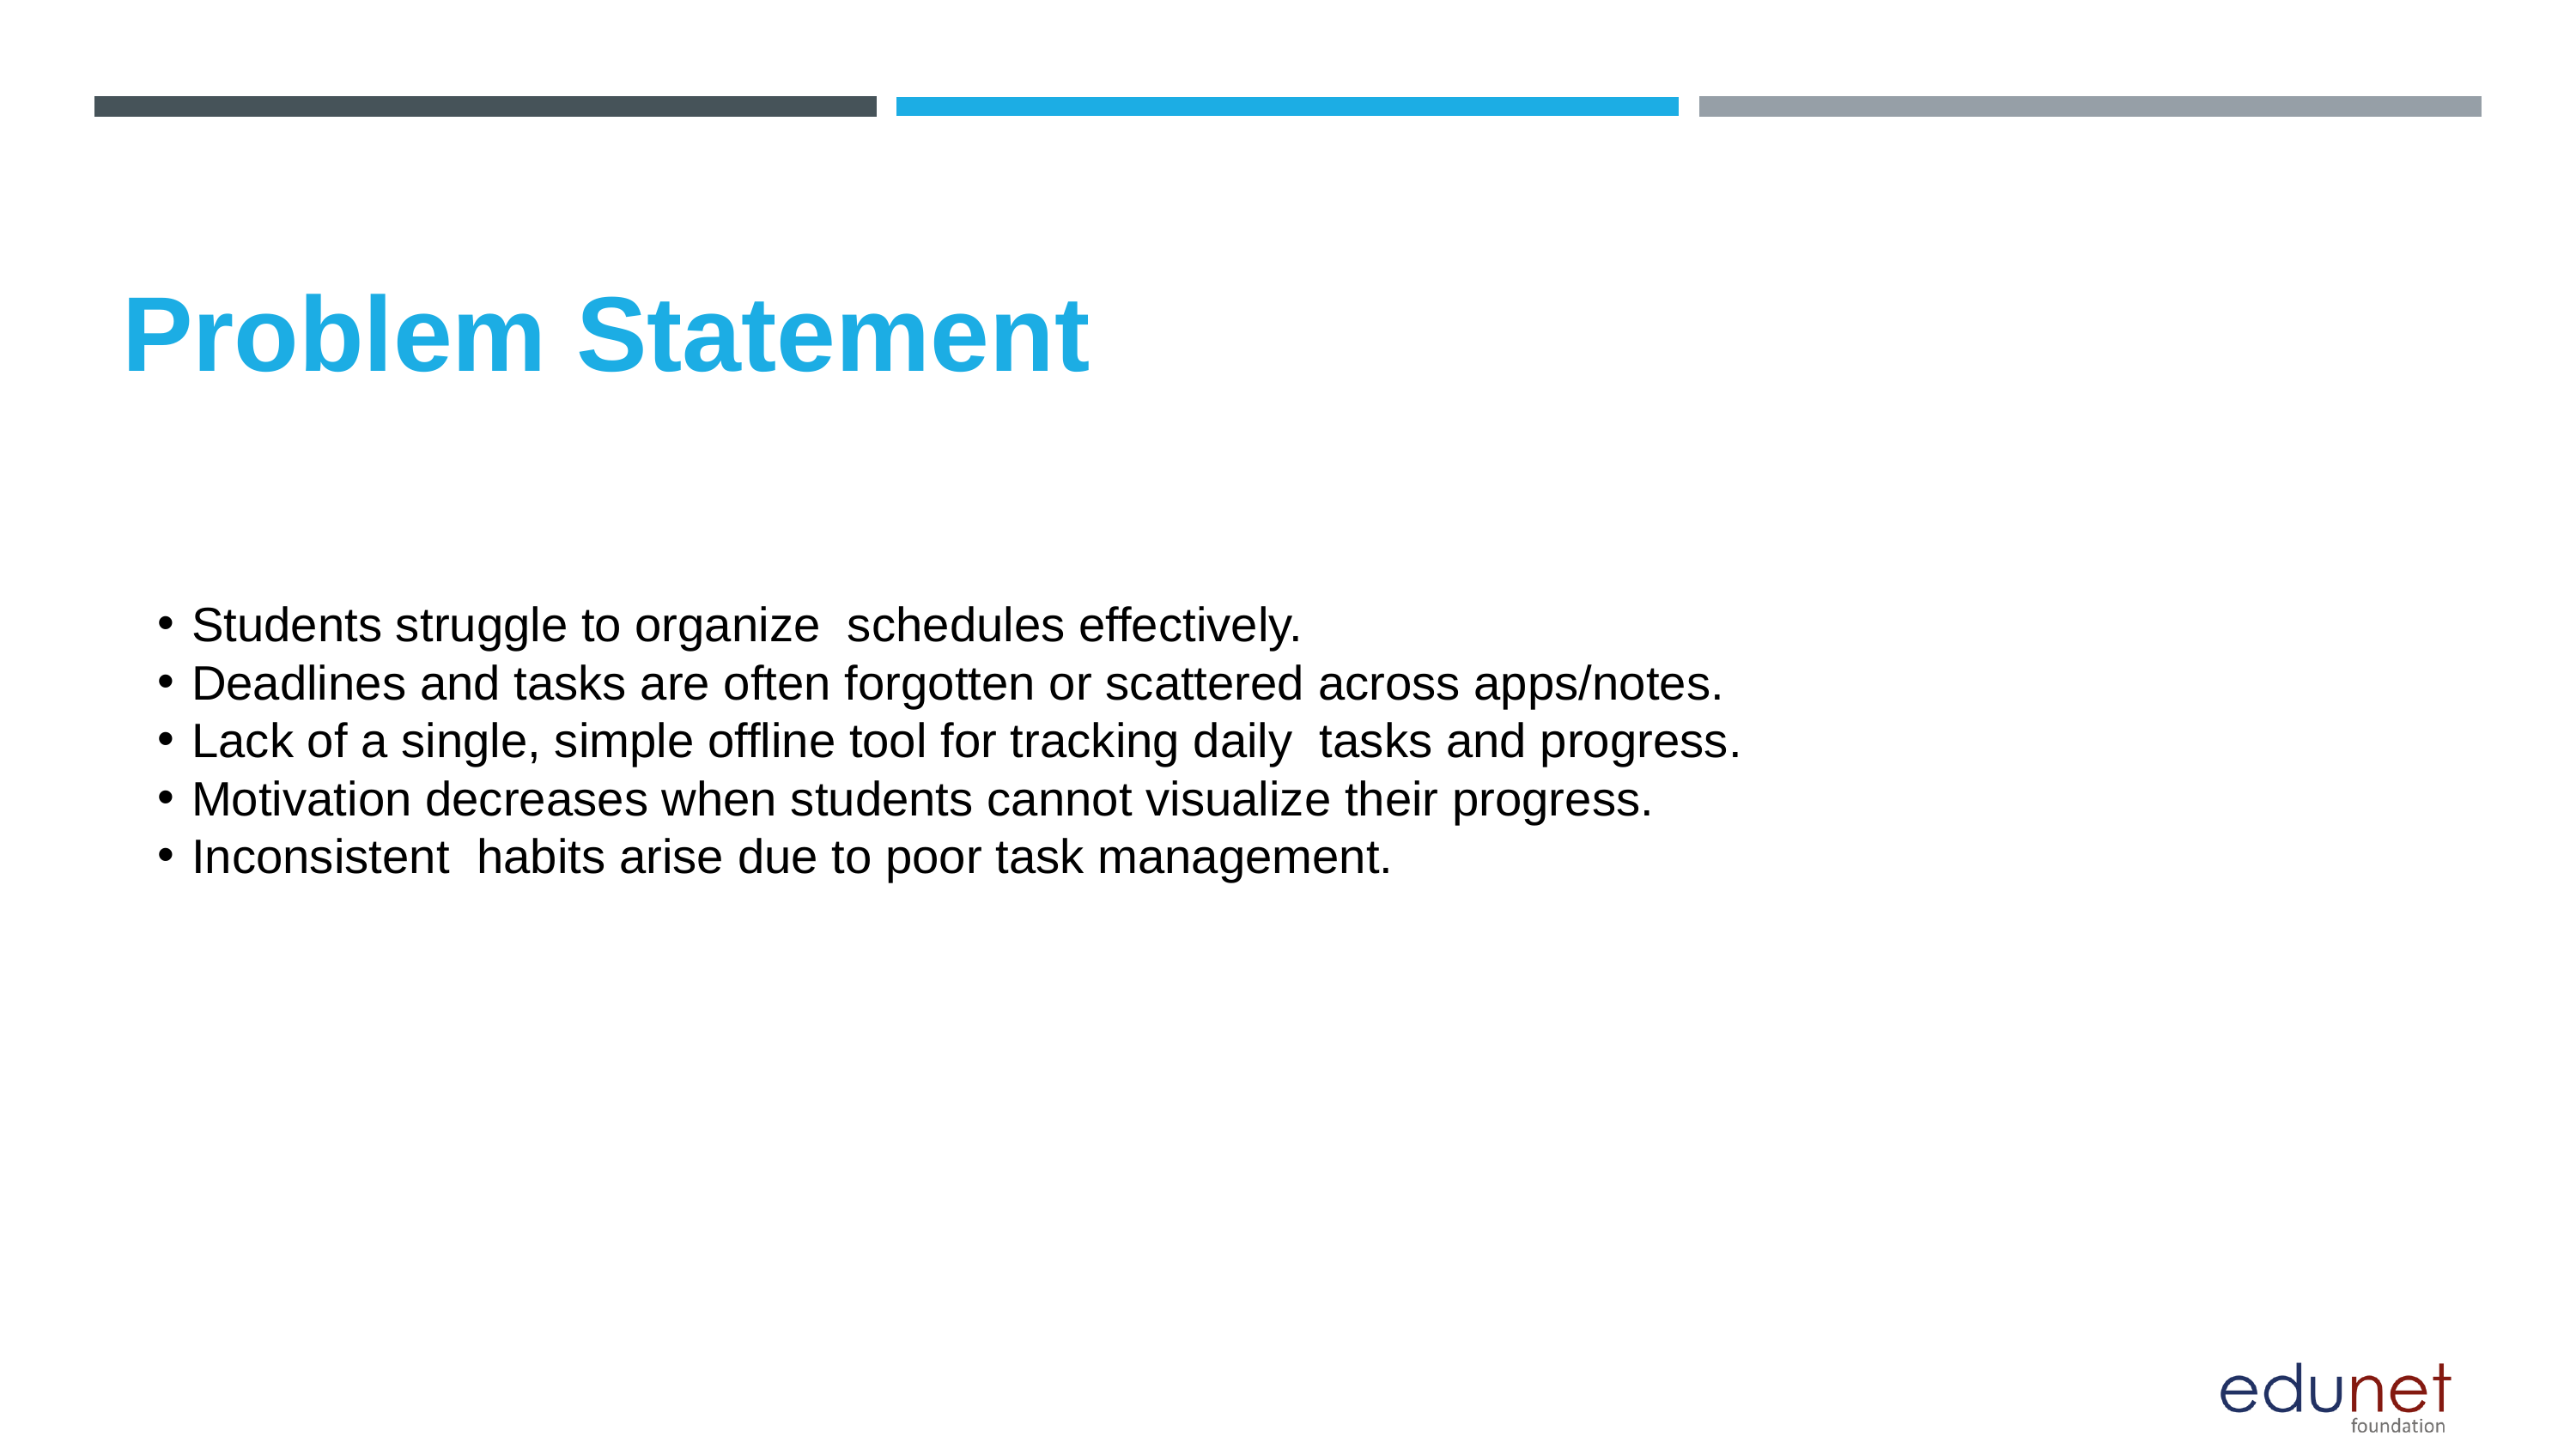

Problem Statement

Students struggle to organize  schedules effectively.
Deadlines and tasks are often forgotten or scattered across apps/notes.
Lack of a single, simple offline tool for tracking daily  tasks and progress.
Motivation decreases when students cannot visualize their progress.
Inconsistent  habits arise due to poor task management.